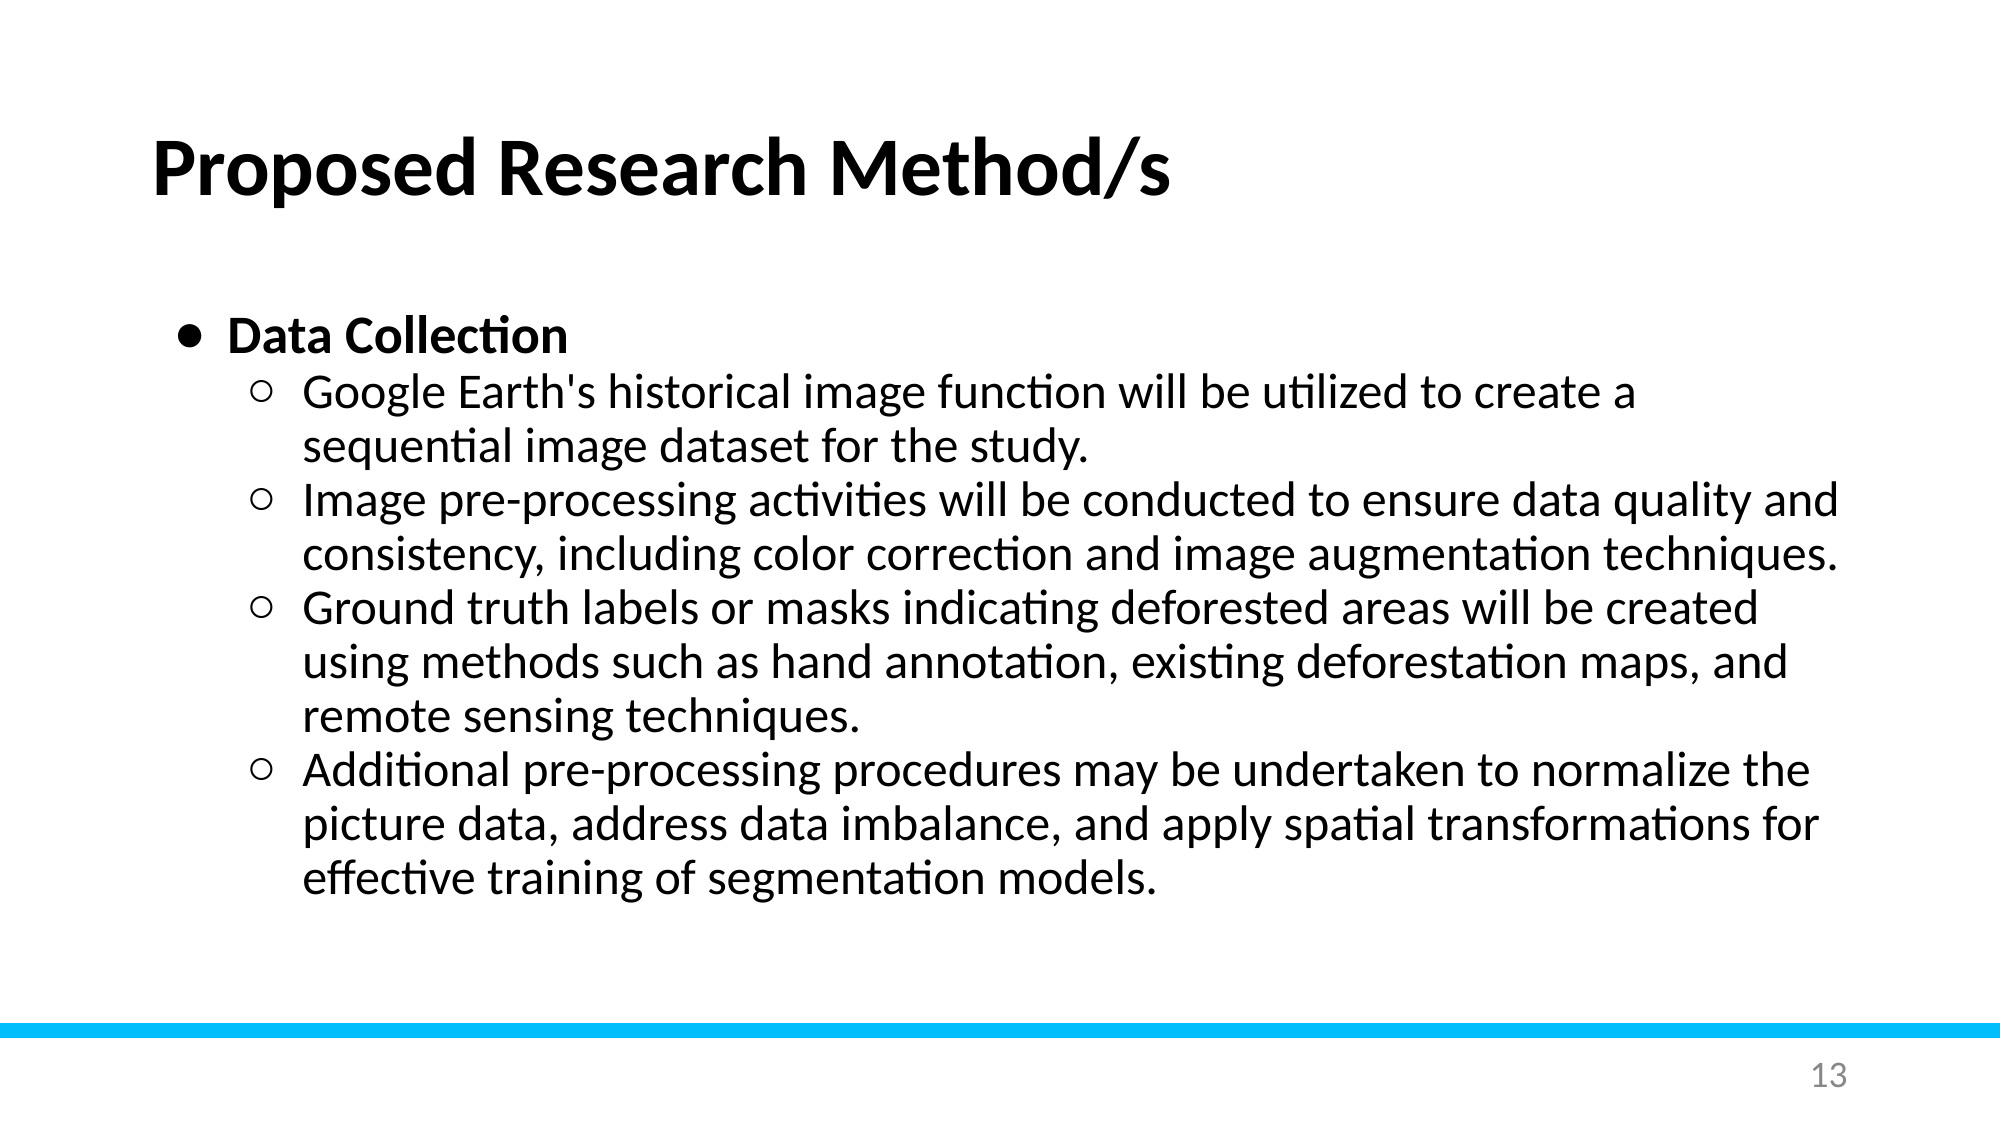

# Proposed Research Method/s
Data Collection
Google Earth's historical image function will be utilized to create a sequential image dataset for the study.
Image pre-processing activities will be conducted to ensure data quality and consistency, including color correction and image augmentation techniques.
Ground truth labels or masks indicating deforested areas will be created using methods such as hand annotation, existing deforestation maps, and remote sensing techniques.
Additional pre-processing procedures may be undertaken to normalize the picture data, address data imbalance, and apply spatial transformations for effective training of segmentation models.
13